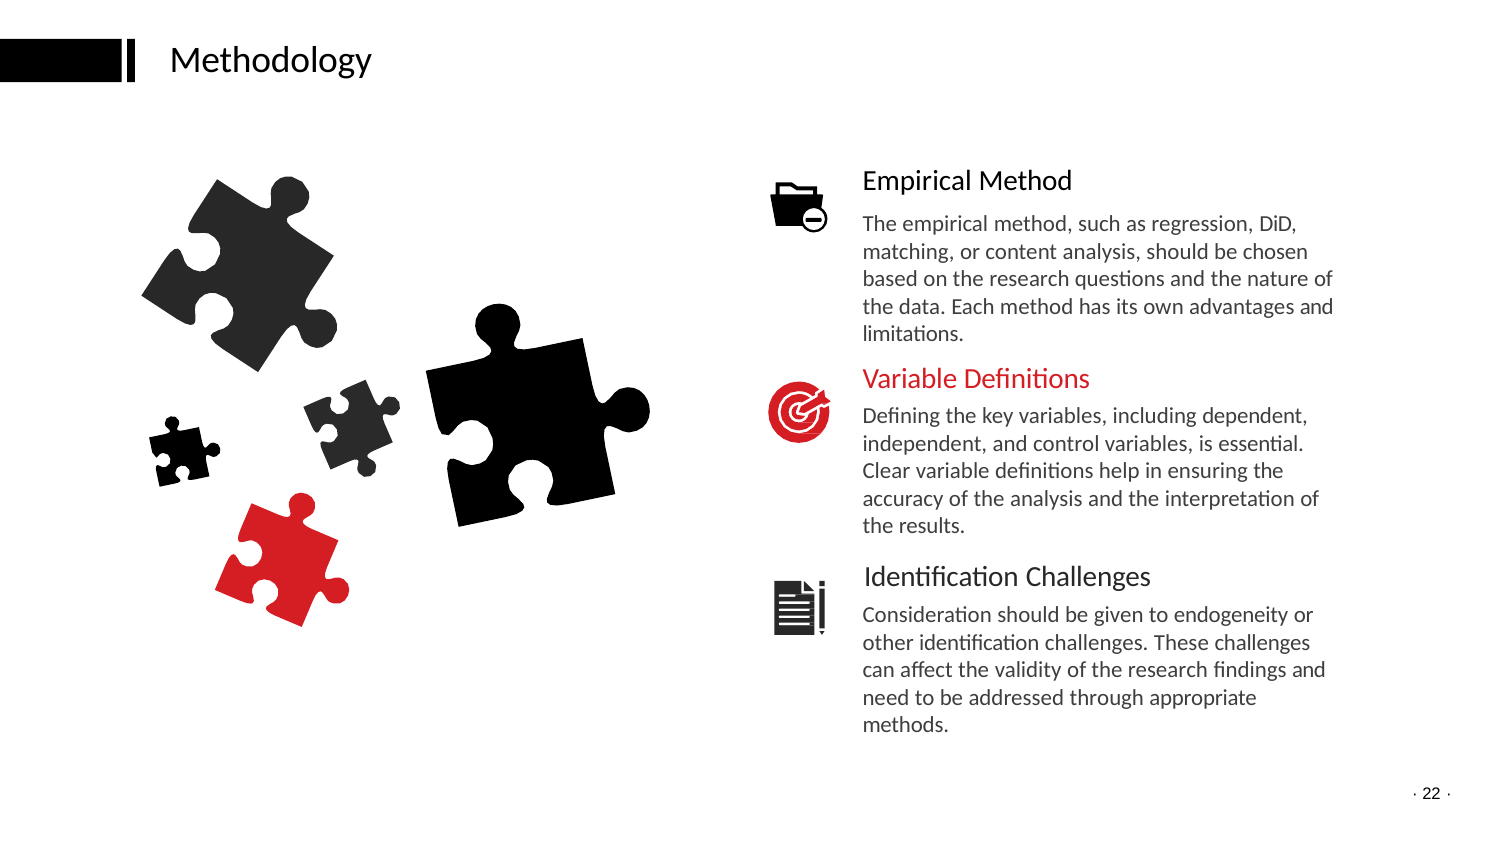

# Methodology
Empirical Method
The empirical method, such as regression, DiD, matching, or content analysis, should be chosen based on the research questions and the nature of the data. Each method has its own advantages and limitations.
Variable Definitions
Defining the key variables, including dependent, independent, and control variables, is essential. Clear variable definitions help in ensuring the accuracy of the analysis and the interpretation of the results.
Identification Challenges
Consideration should be given to endogeneity or other identification challenges. These challenges can affect the validity of the research findings and need to be addressed through appropriate methods.

· 22 ·